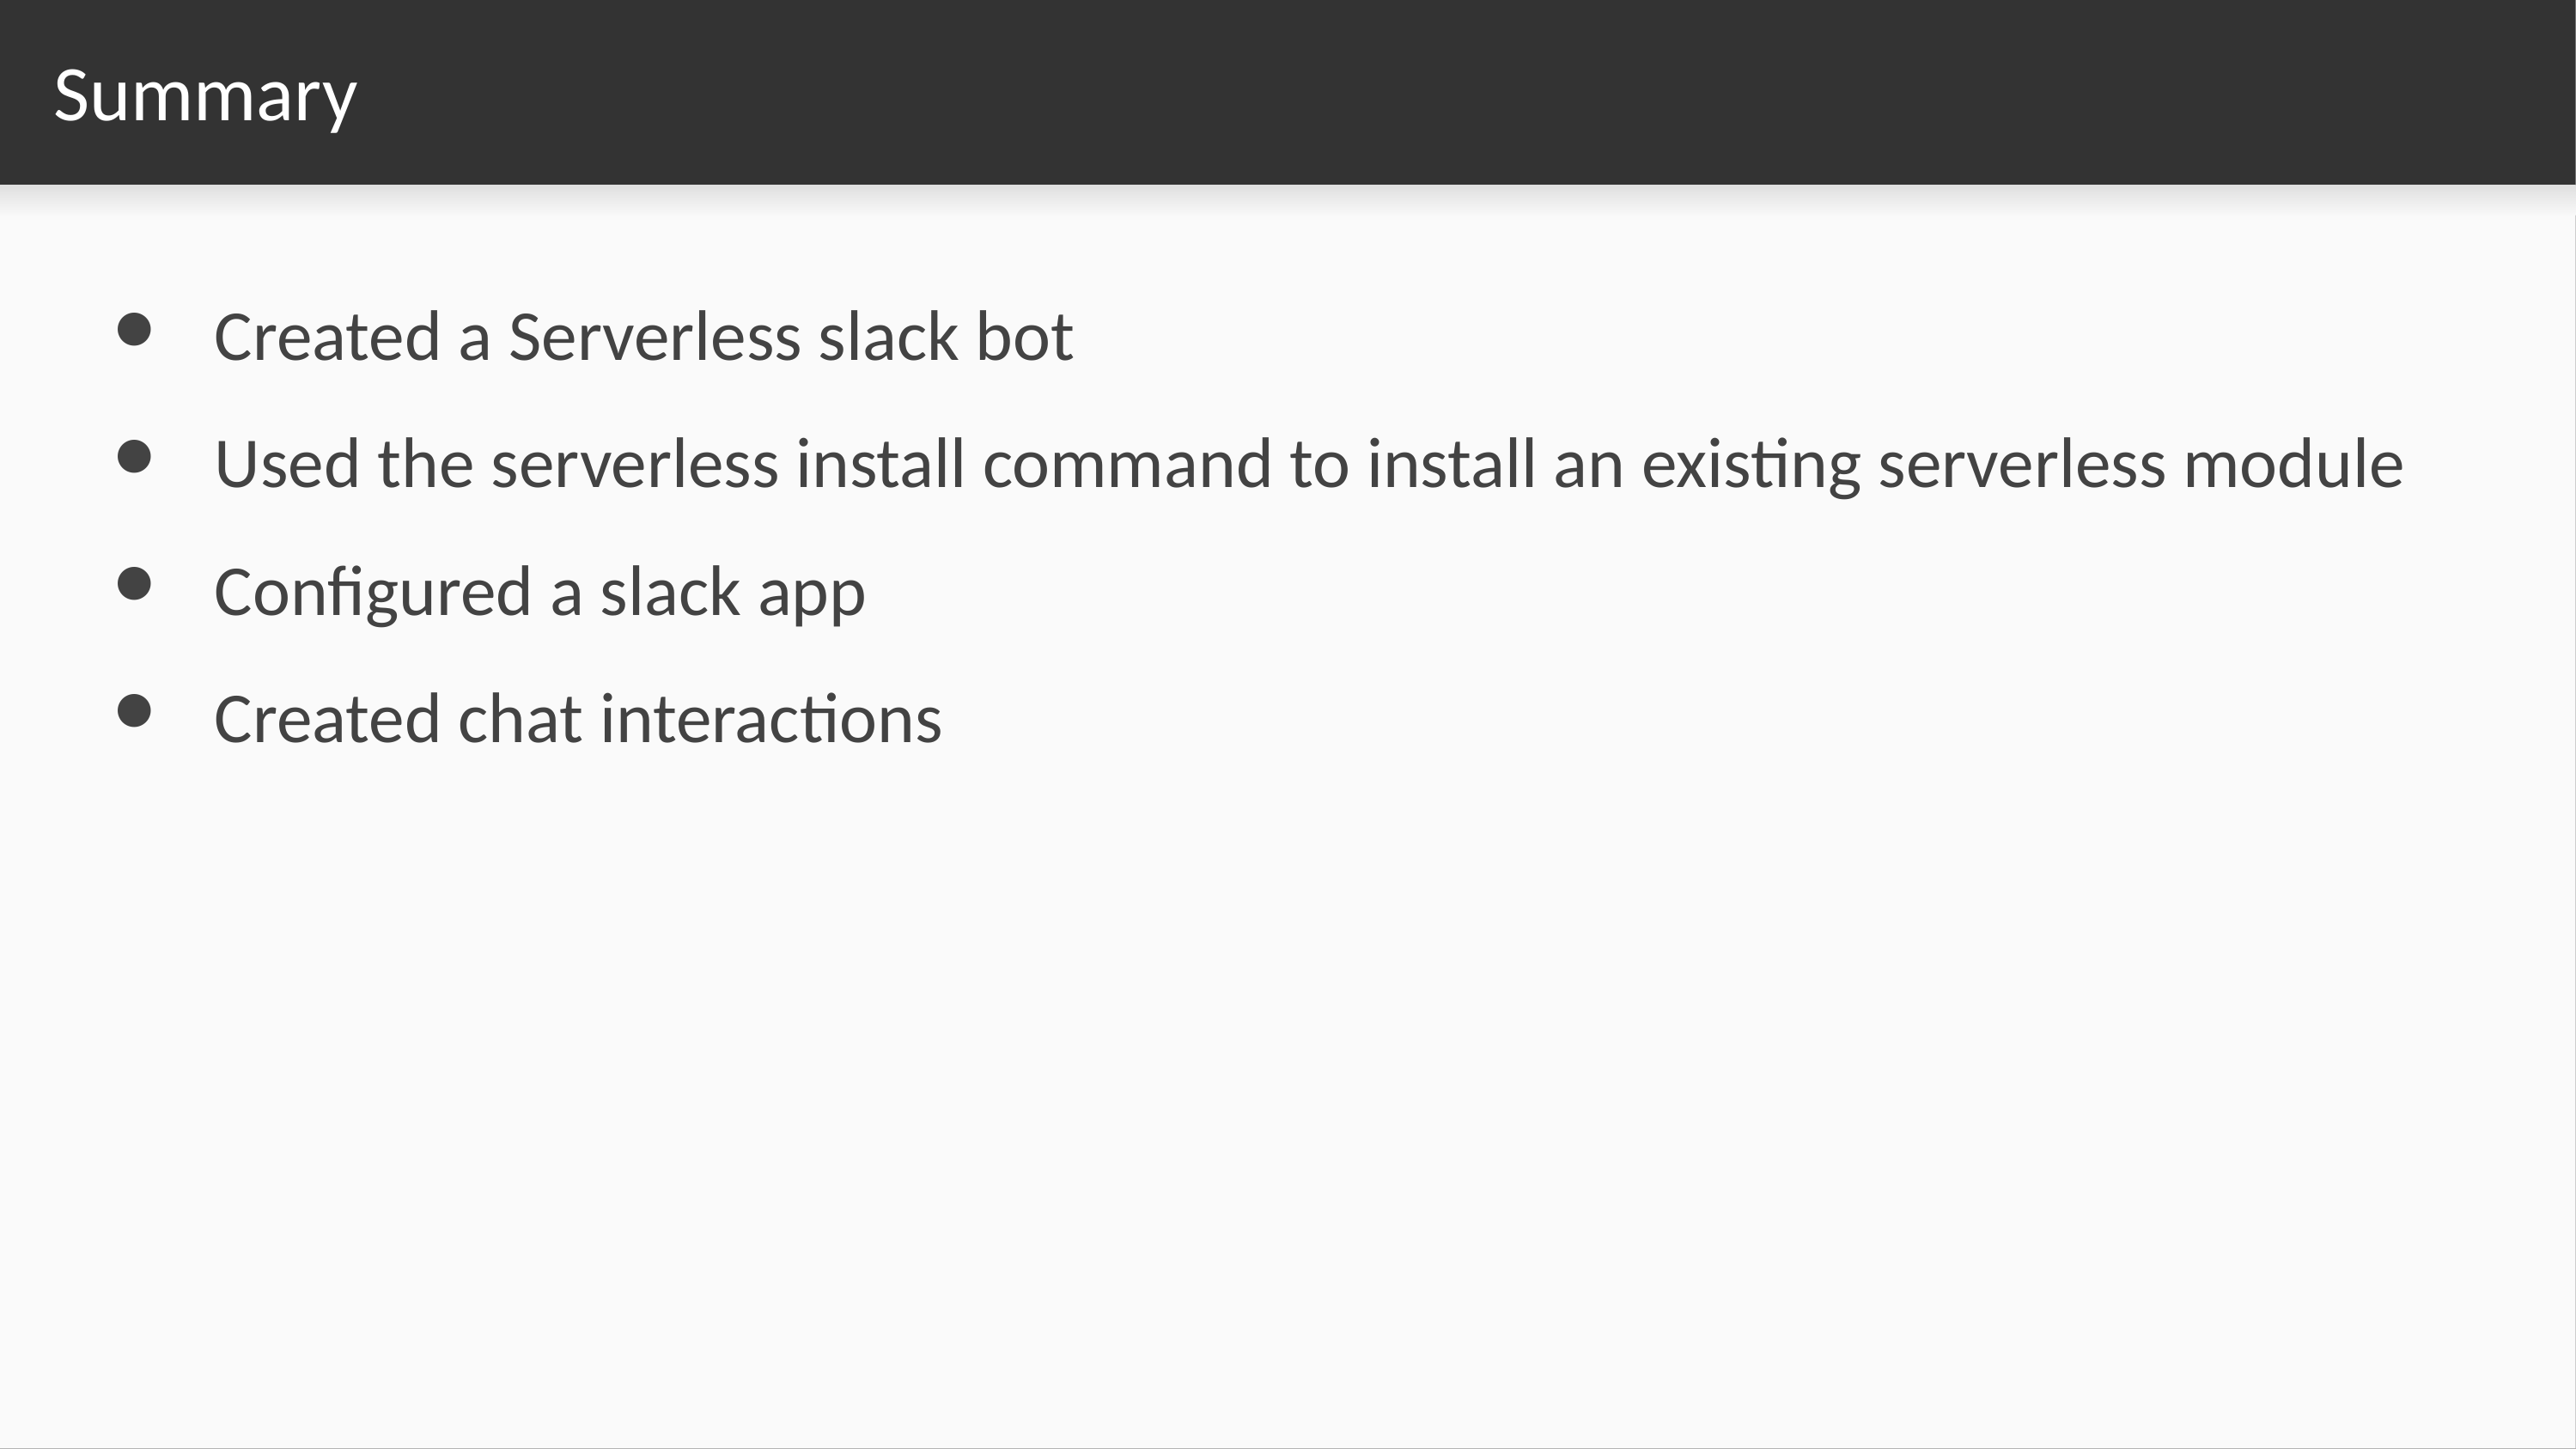

# Summary
Created a Serverless slack bot
Used the serverless install command to install an existing serverless module
Configured a slack app
Created chat interactions